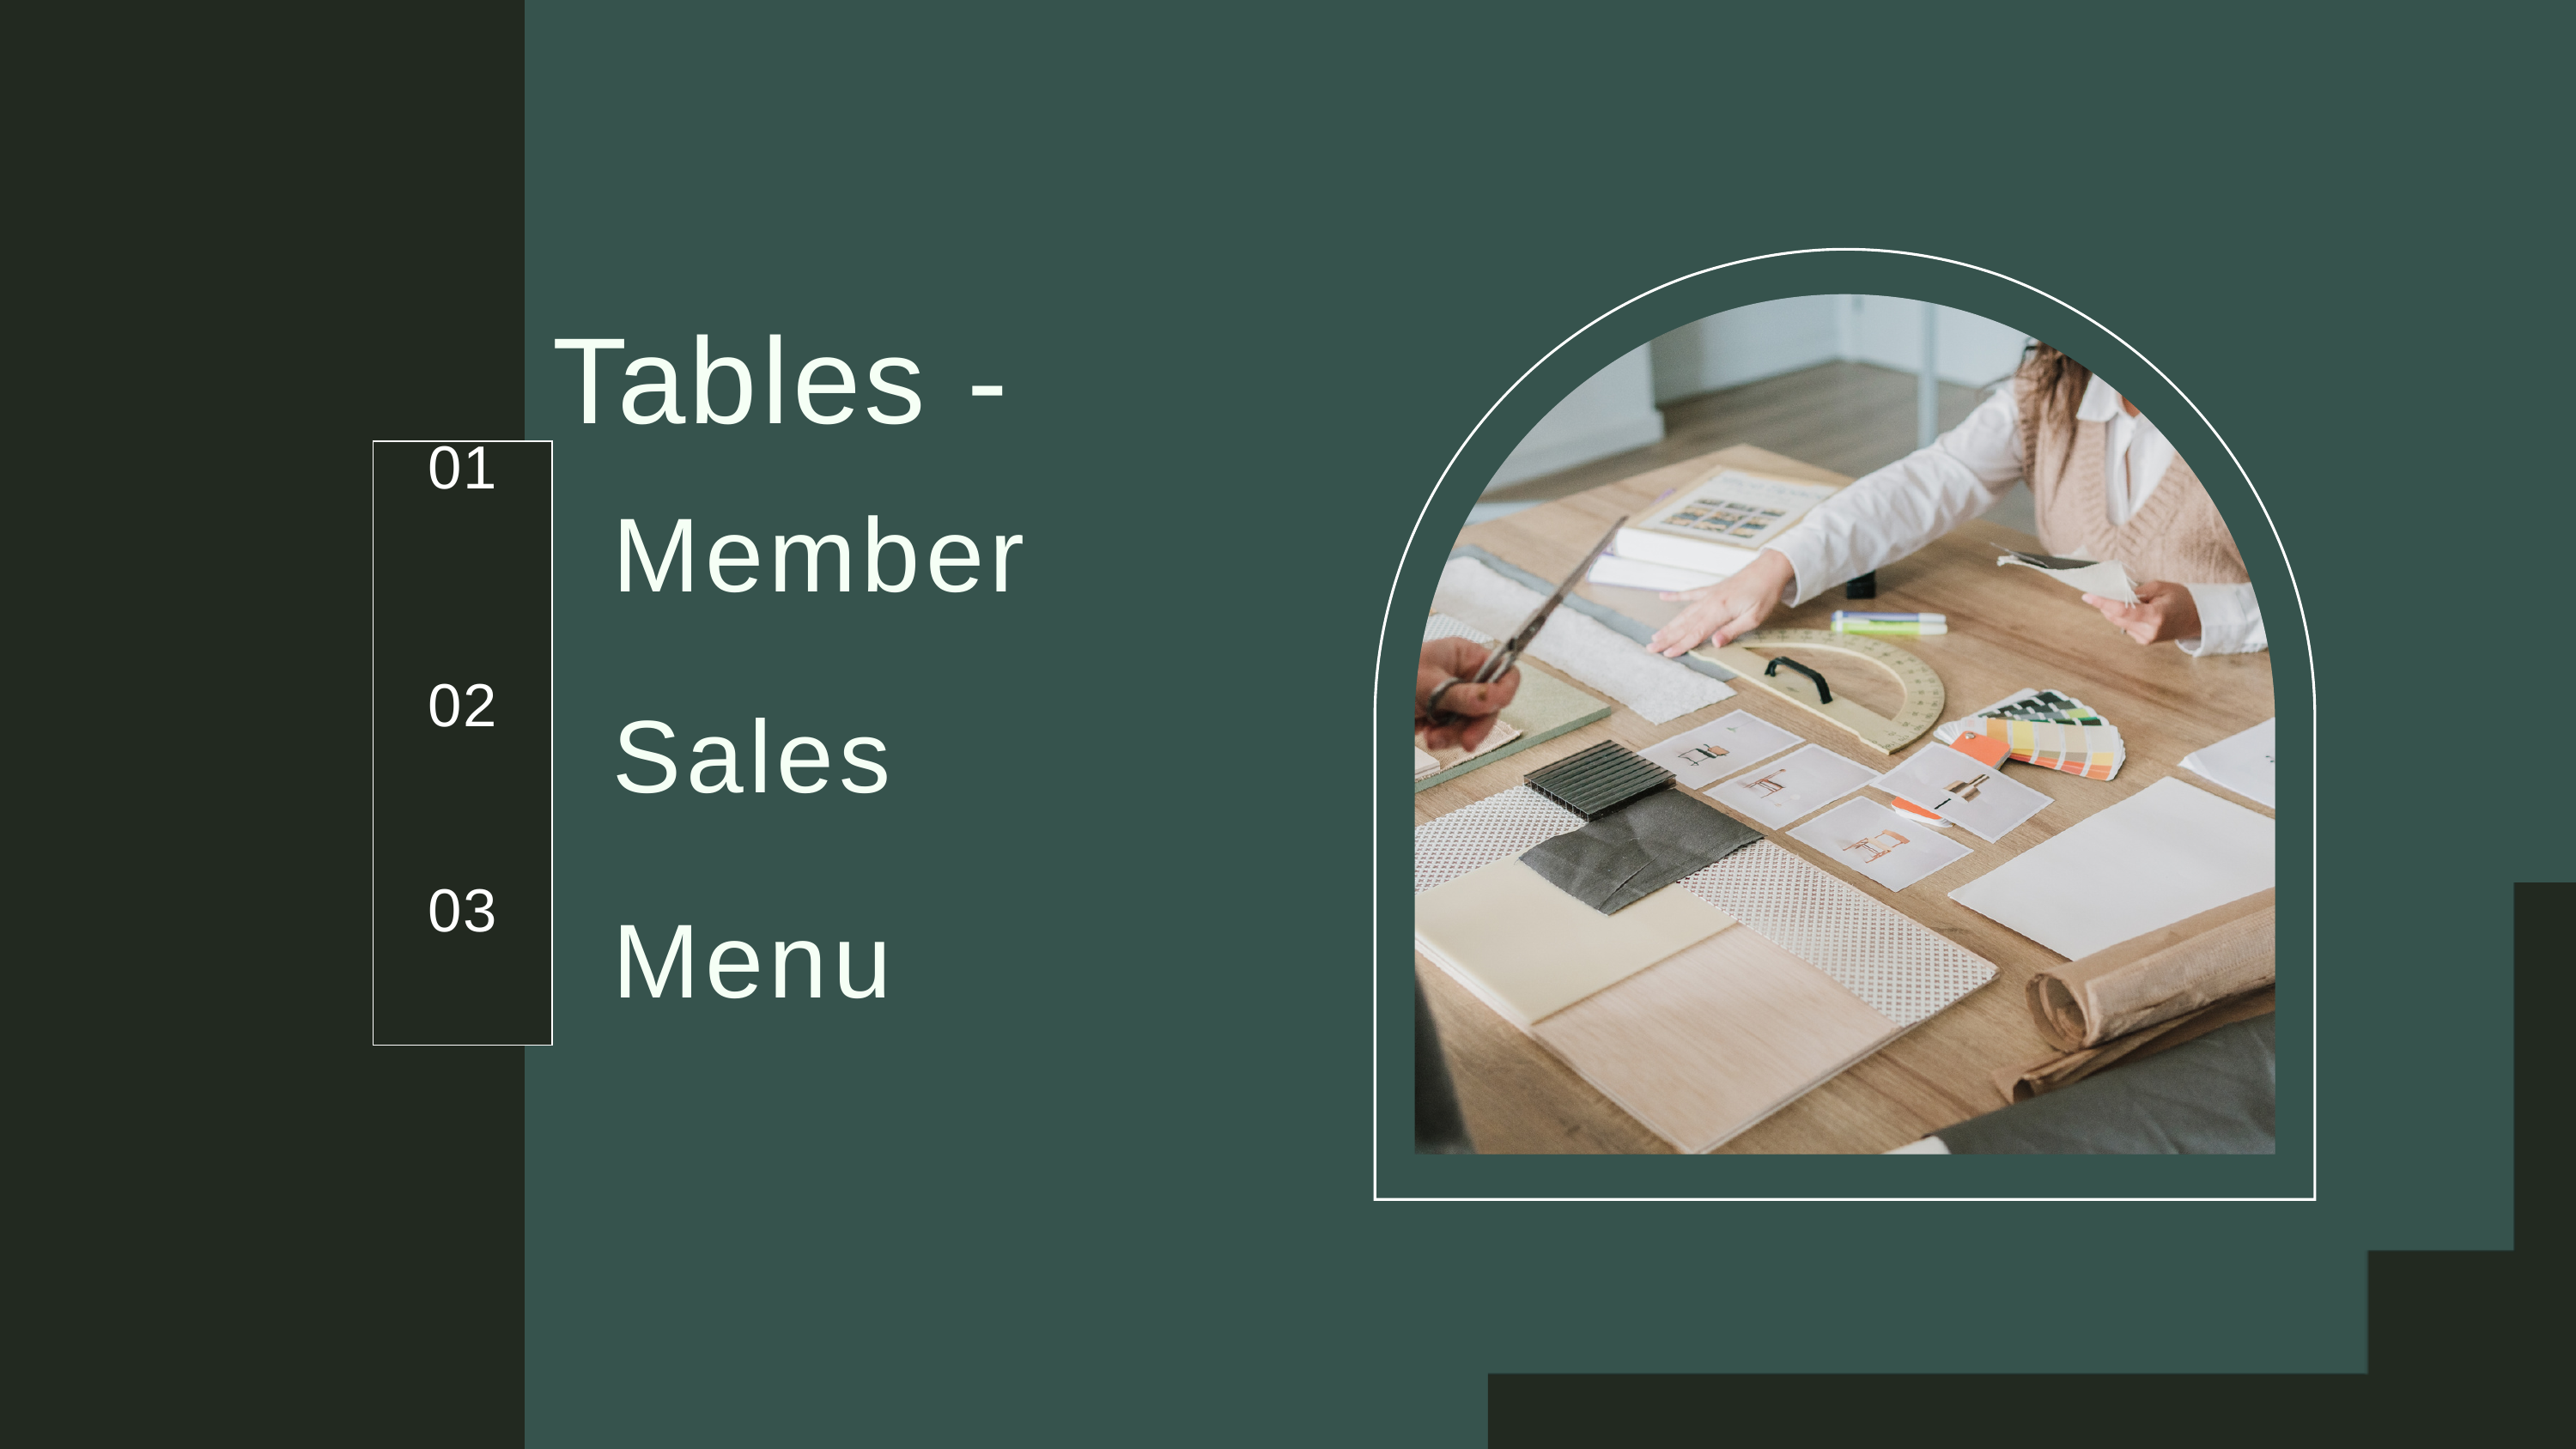

Tables -

Member
Sales
Menu

01

02

03